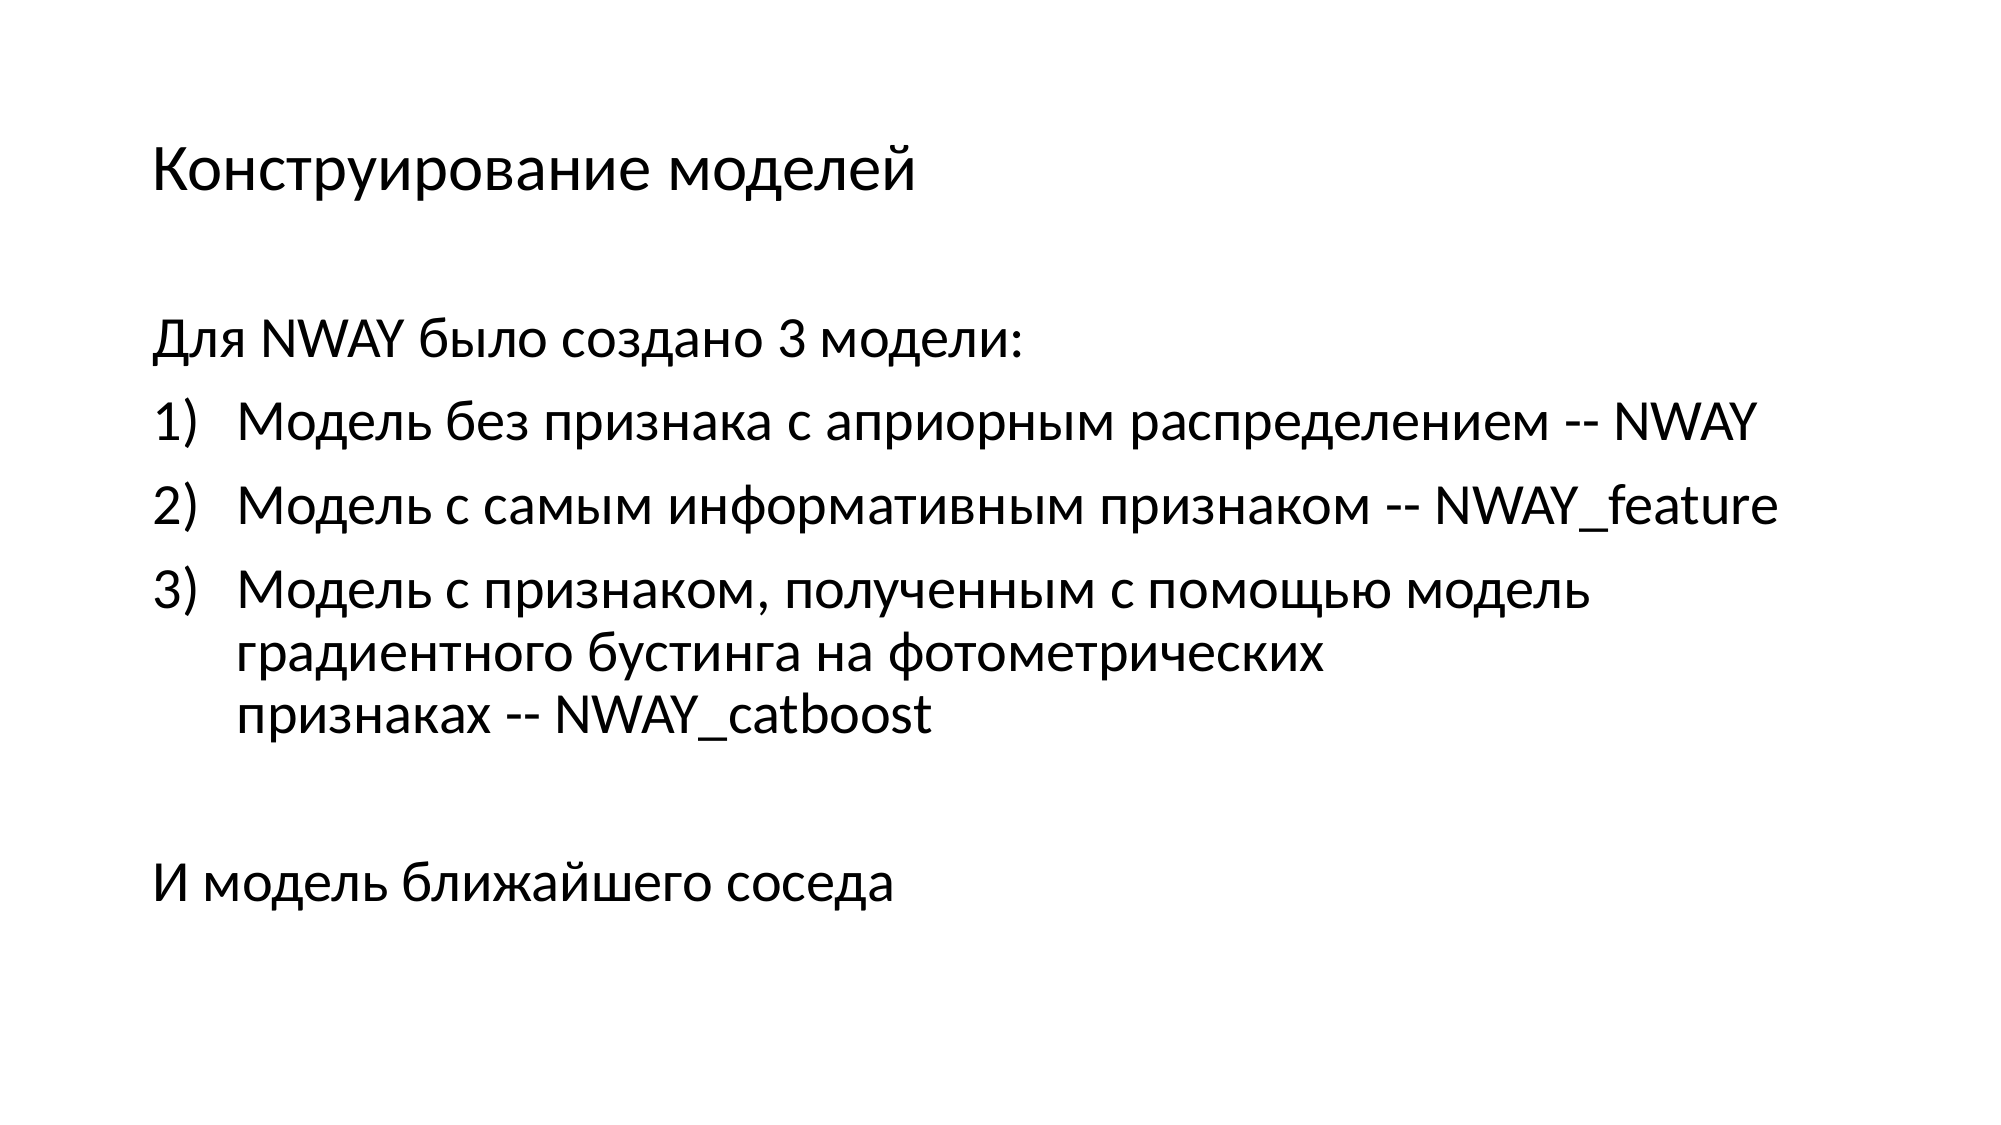

# Конструирование моделей
Для NWAY было создано 3 модели:
Модель без признака с априорным распределением -- NWAY
Модель с самым информативным признаком -- NWAY_feature
Модель с признаком, полученным с помощью модель градиентного бустинга на фотометрических признаках -- NWAY_catboost

И модель ближайшего соседа